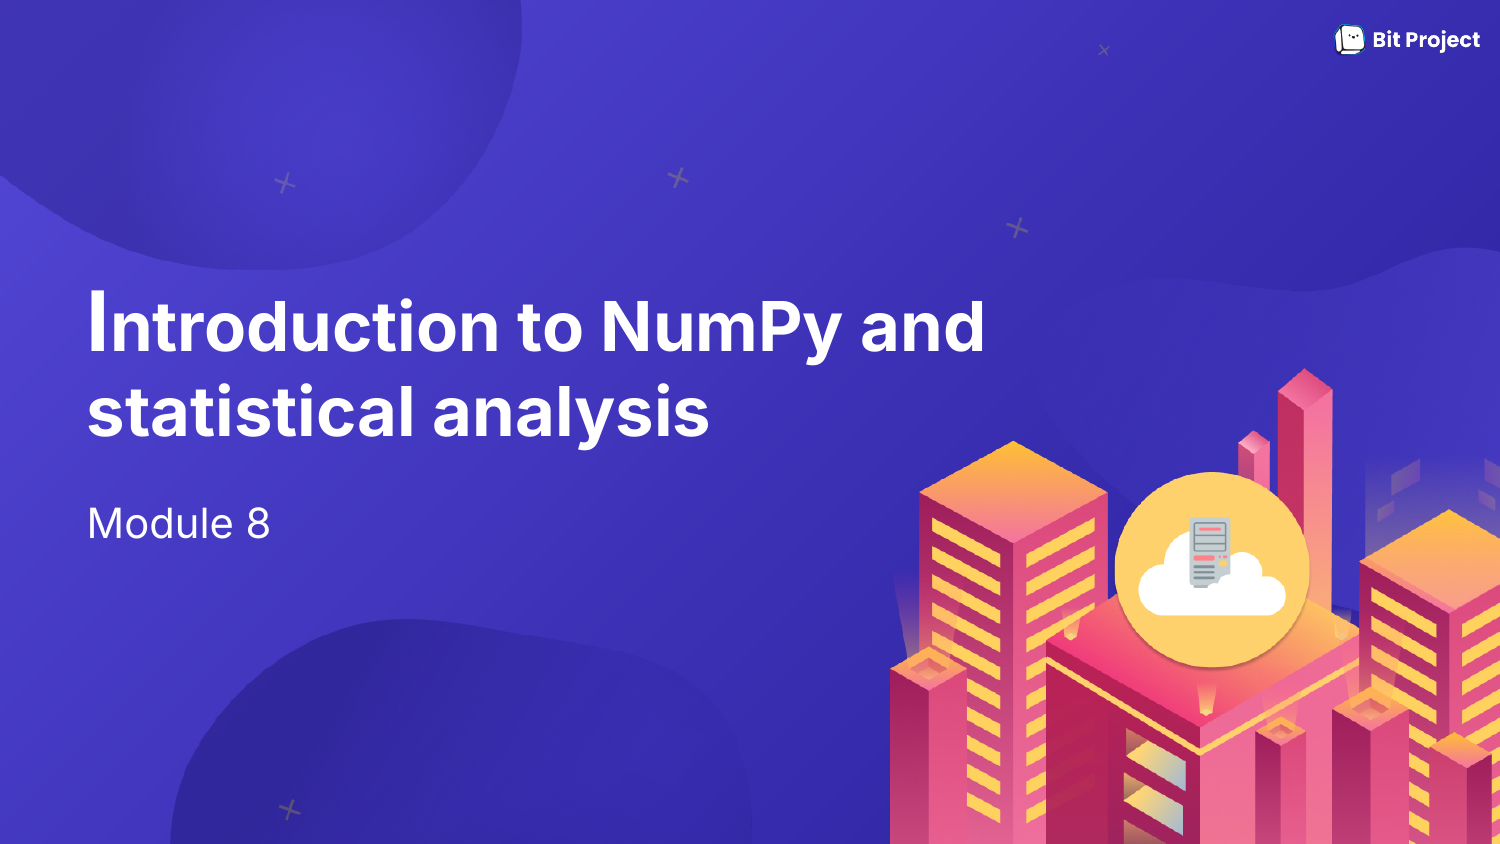

# Introduction to NumPy and statistical analysis

Module 8